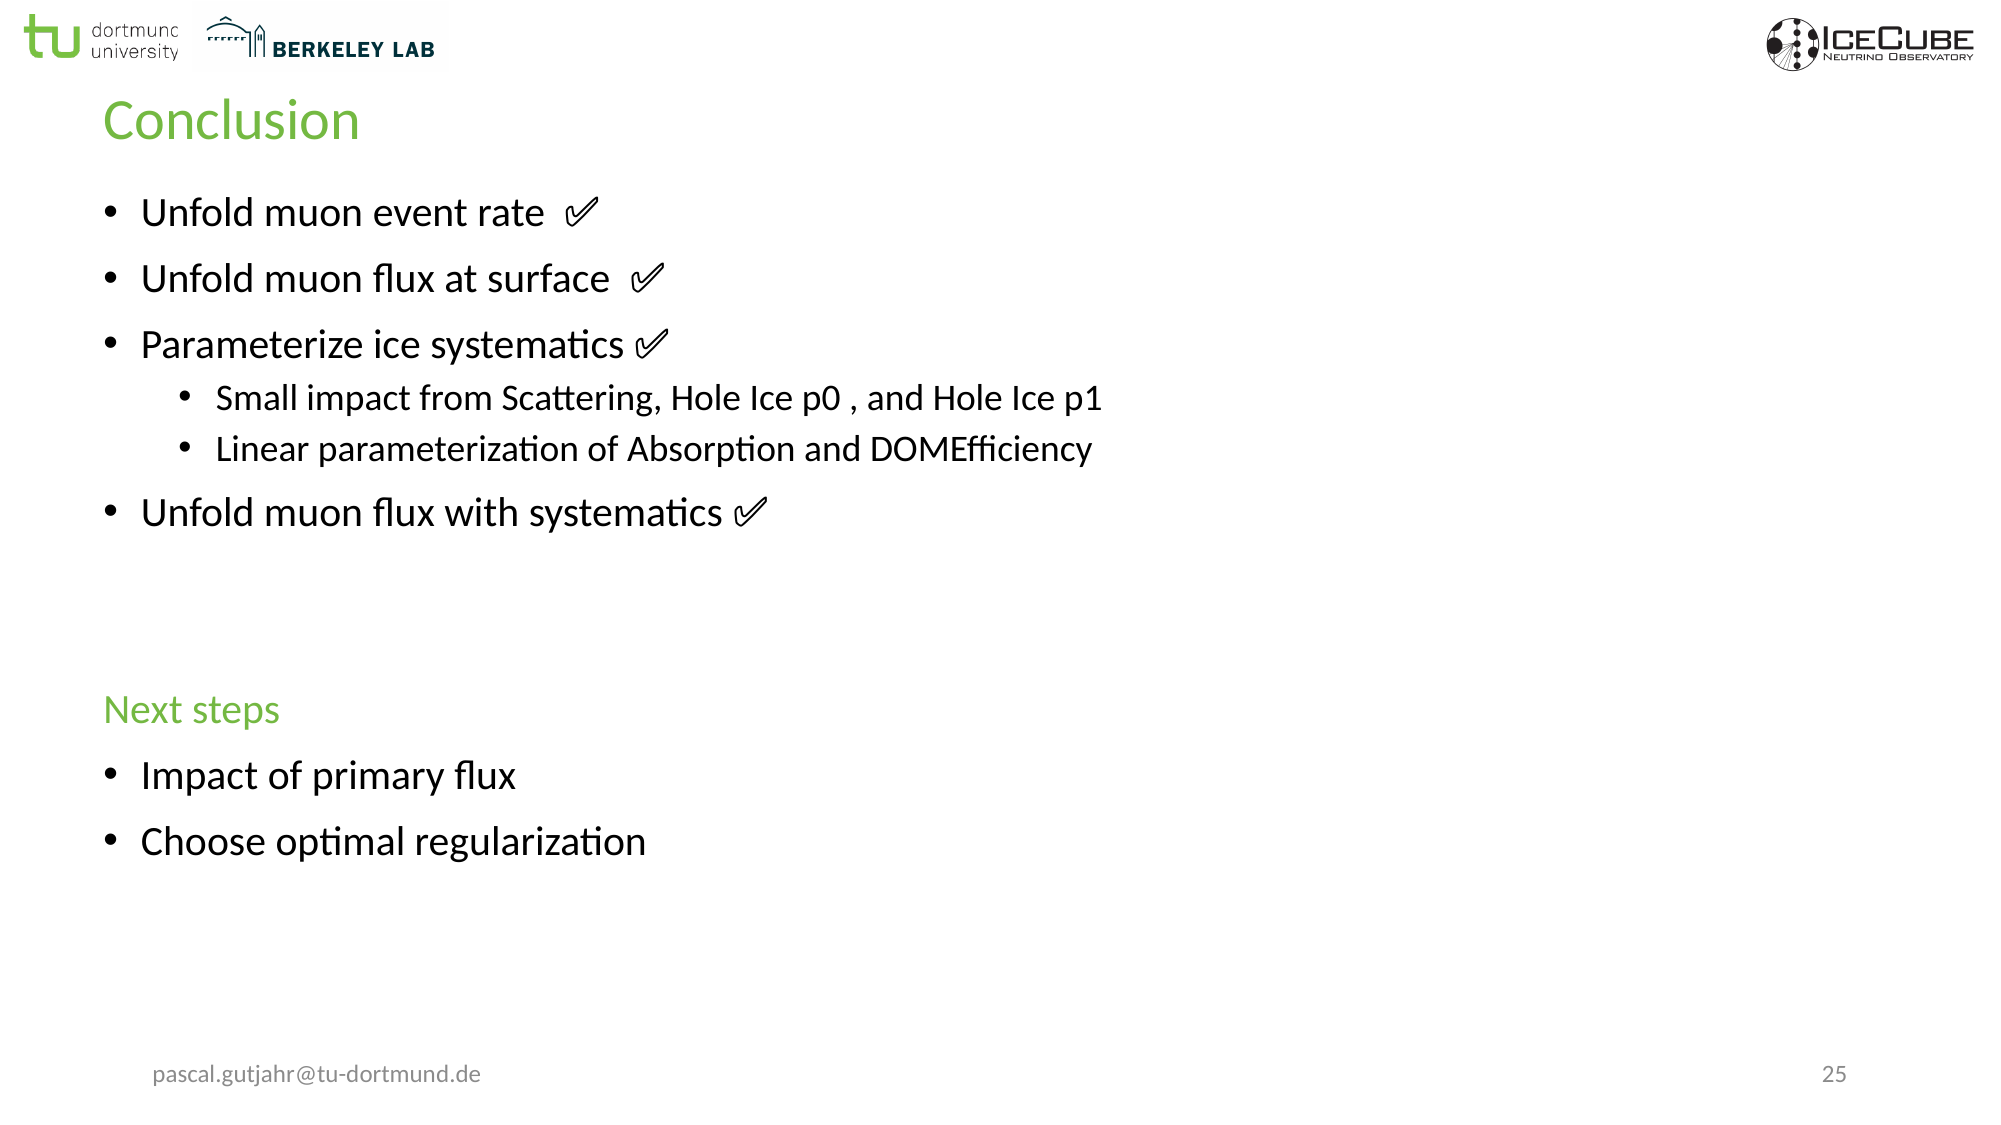

# Conclusion
Unfold muon event rate  ✅
Unfold muon flux at surface  ✅
Parameterize ice systematics ✅
Small impact from Scattering, Hole Ice p0 , and Hole Ice p1
Linear parameterization of Absorption and DOMEfficiency
Unfold muon flux with systematics ✅

Next steps
Impact of primary flux
Choose optimal regularization

pascal.gutjahr@tu-dortmund.de
25